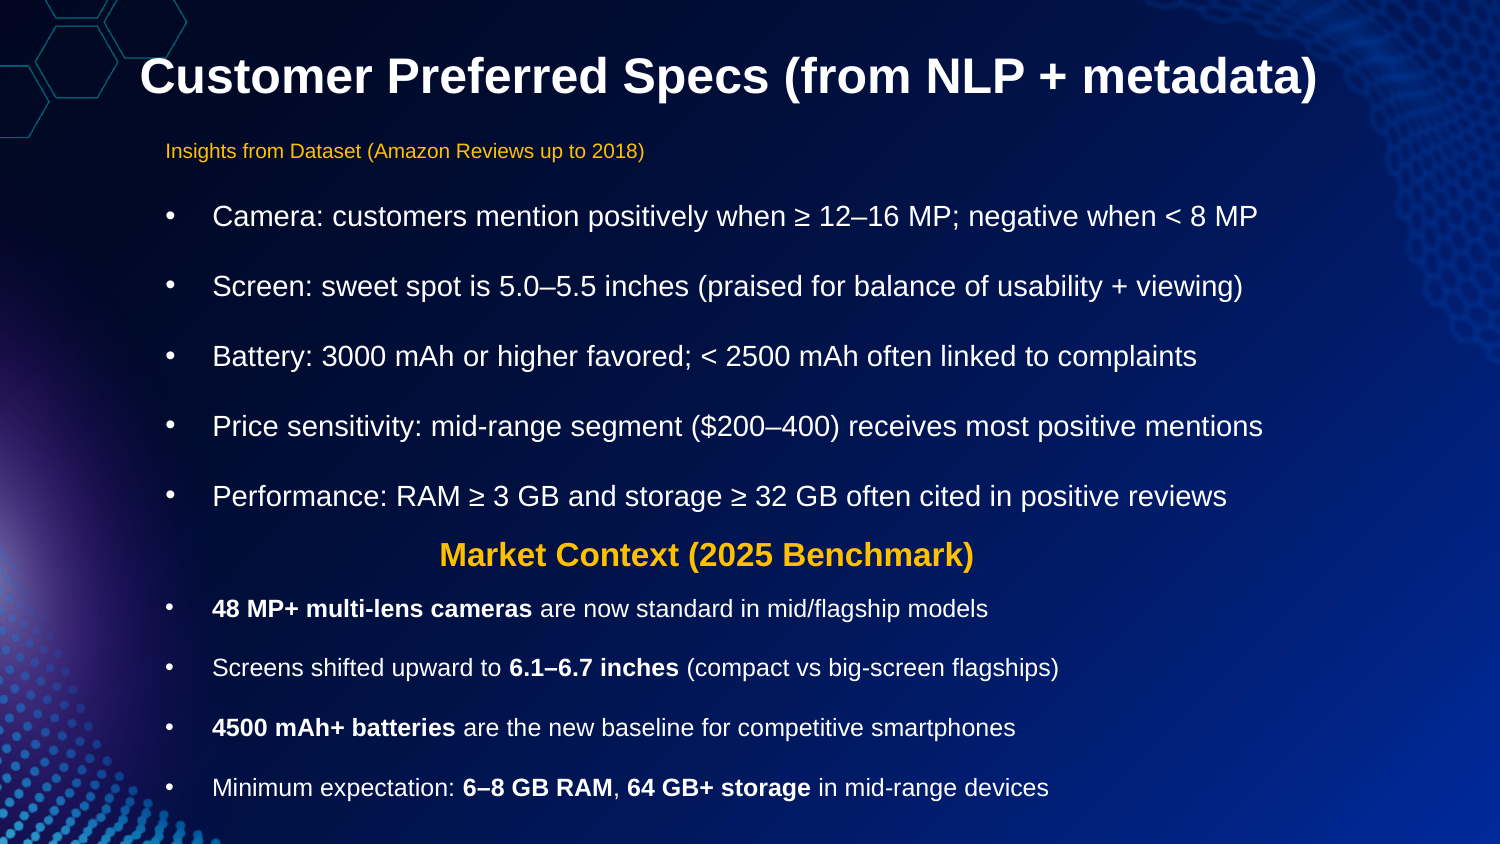

# Customer Preferred Specs (from NLP + metadata)
Insights from Dataset (Amazon Reviews up to 2018)

Camera: customers mention positively when ≥ 12–16 MP; negative when < 8 MP

Screen: sweet spot is 5.0–5.5 inches (praised for balance of usability + viewing)

Battery: 3000 mAh or higher favored; < 2500 mAh often linked to complaints

Price sensitivity: mid-range segment ($200–400) receives most positive mentions

Performance: RAM ≥ 3 GB and storage ≥ 32 GB often cited in positive reviews

Market Context (2025 Benchmark)
48 MP+ multi-lens cameras are now standard in mid/flagship models

Screens shifted upward to 6.1–6.7 inches (compact vs big-screen flagships)

4500 mAh+ batteries are the new baseline for competitive smartphones

Minimum expectation: 6–8 GB RAM, 64 GB+ storage in mid-range devices